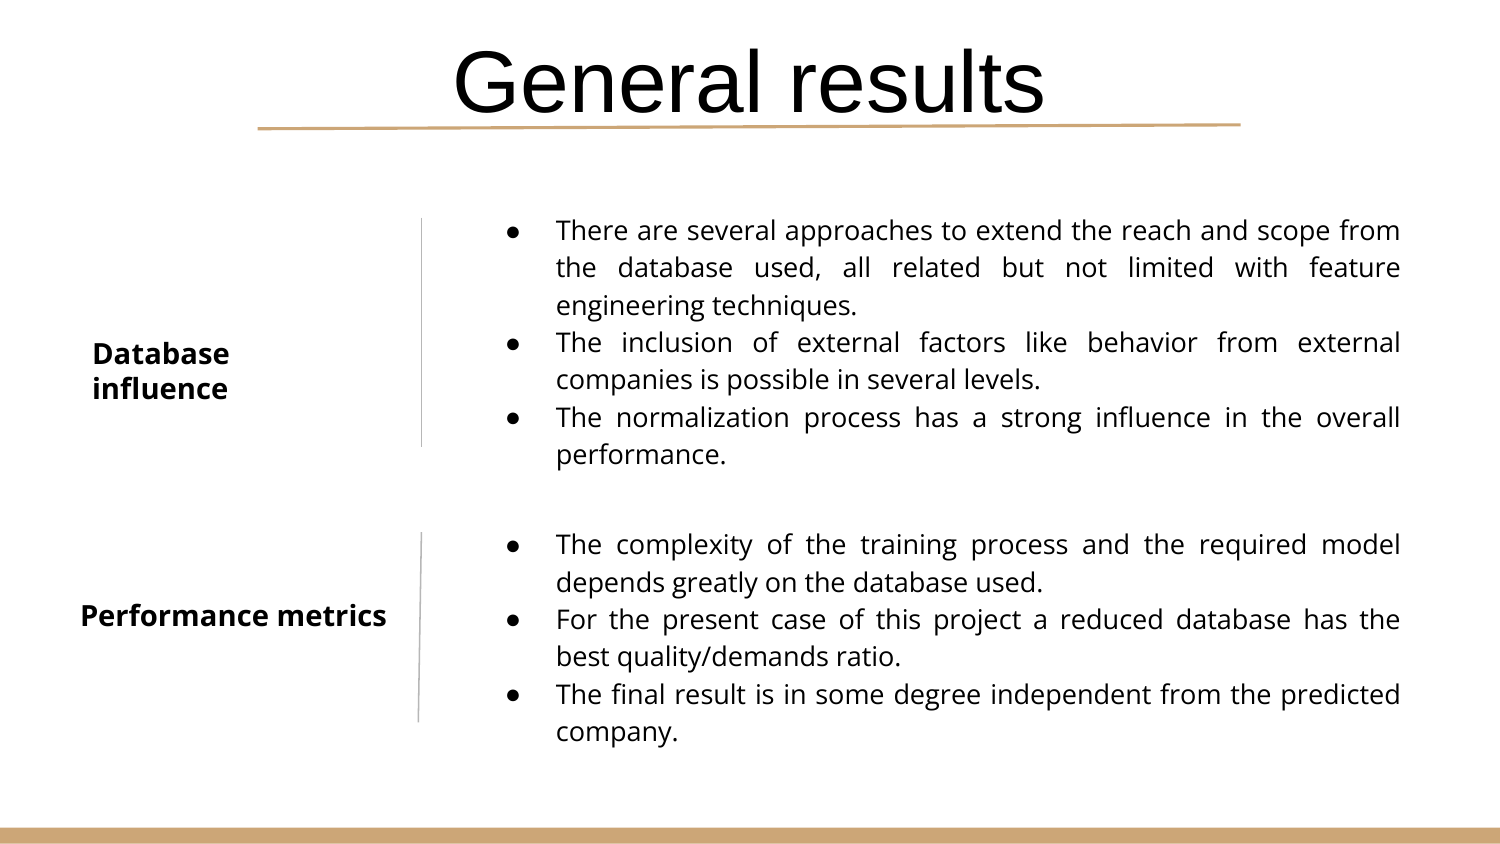

# General results
There are several approaches to extend the reach and scope from the database used, all related but not limited with feature engineering techniques.
The inclusion of external factors like behavior from external companies is possible in several levels.
The normalization process has a strong influence in the overall performance.
Database influence
The complexity of the training process and the required model depends greatly on the database used.
For the present case of this project a reduced database has the best quality/demands ratio.
The final result is in some degree independent from the predicted company.
Performance metrics